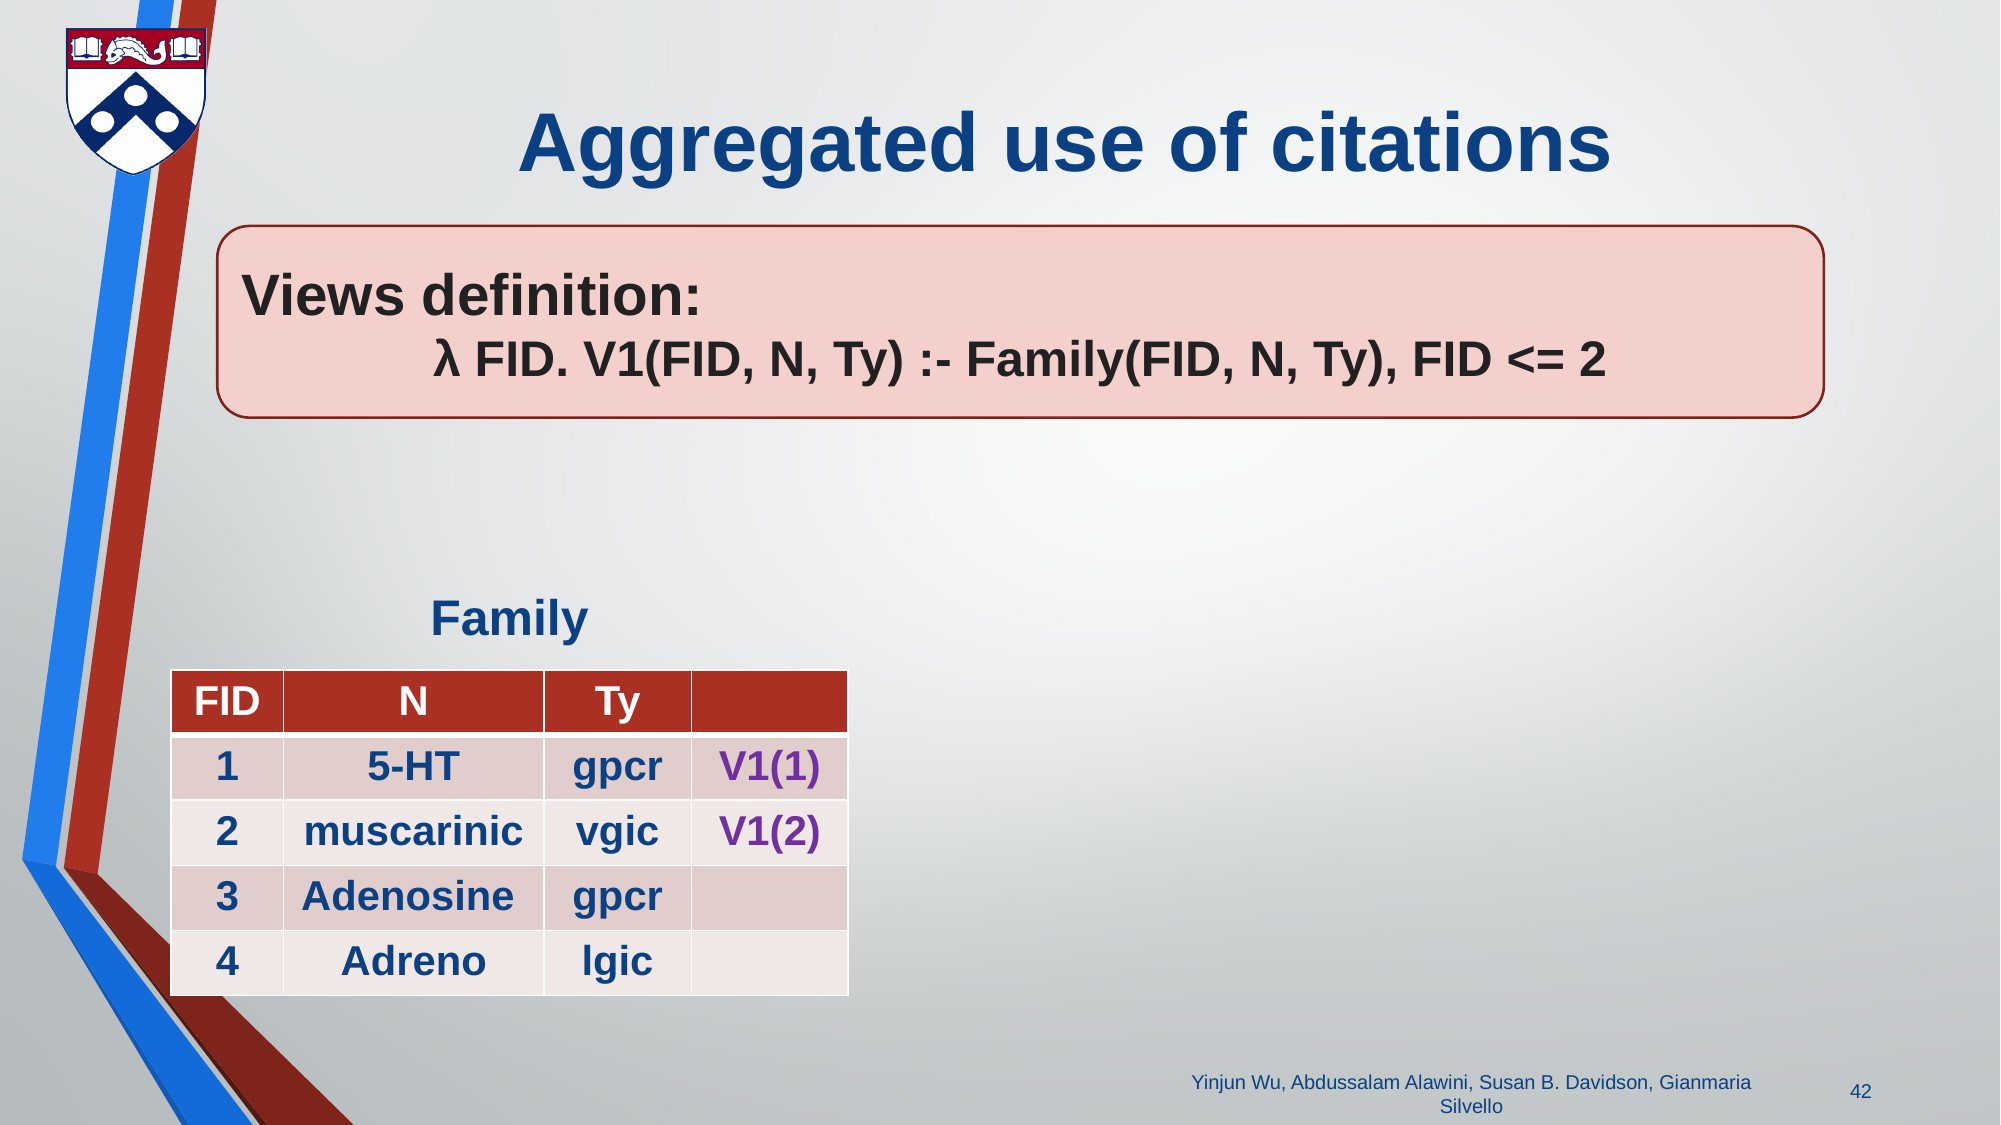

# Aggregated use of citations
Views definition:
λ FID. V1(FID, N, Ty) :- Family(FID, N, Ty), FID <= 2
Family
| FID | N | Ty |  |
| --- | --- | --- | --- |
| 1 | 5-HT | gpcr | V1(1) |
| 2 | muscarinic | vgic | V1(2) |
| 3 | Adenosine | gpcr |  |
| 4 | Adreno | lgic |  |
42